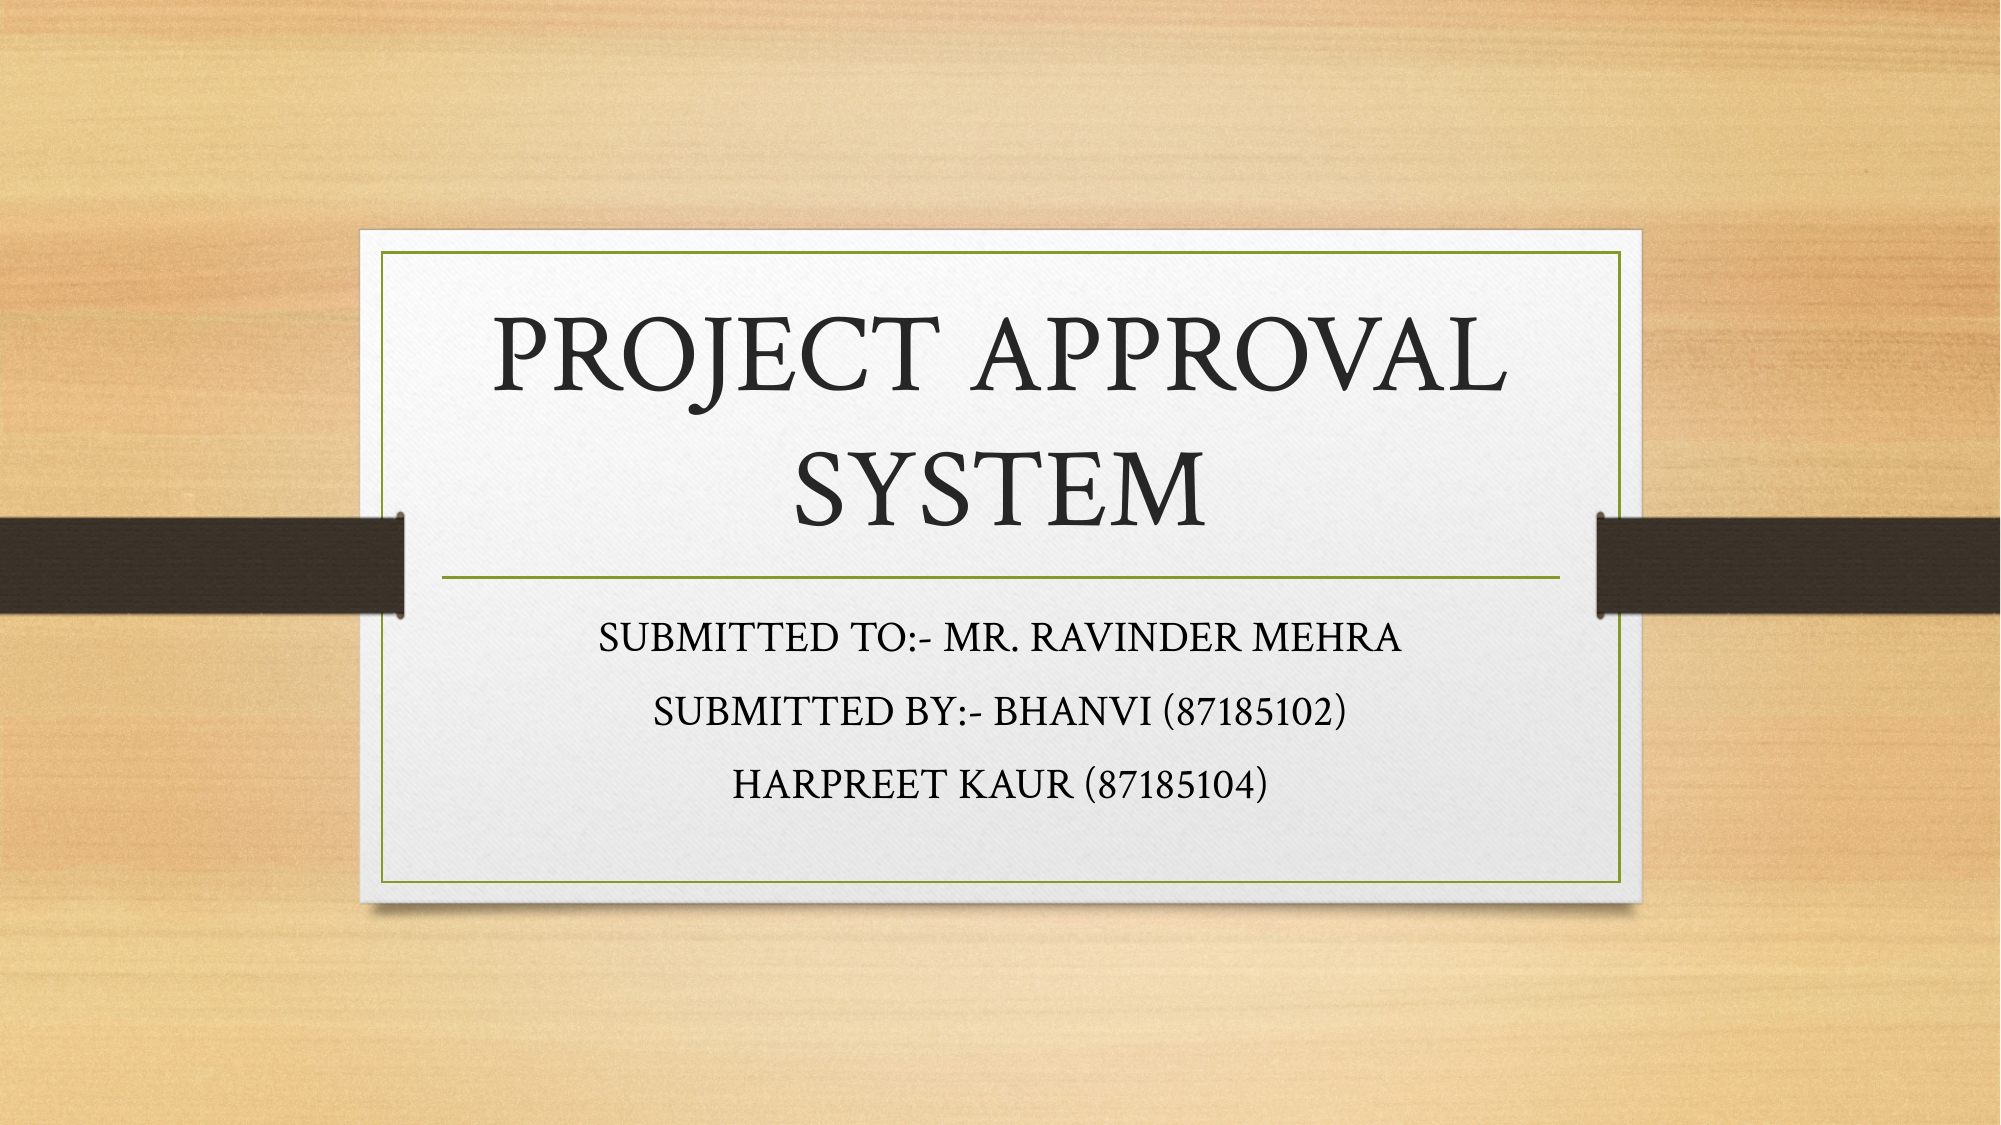

# PROJECT APPROVAL SYSTEM
SUBMITTED TO:- MR. RAVINDER MEHRA
SUBMITTED BY:- BHANVI (87185102)
HARPREET KAUR (87185104)